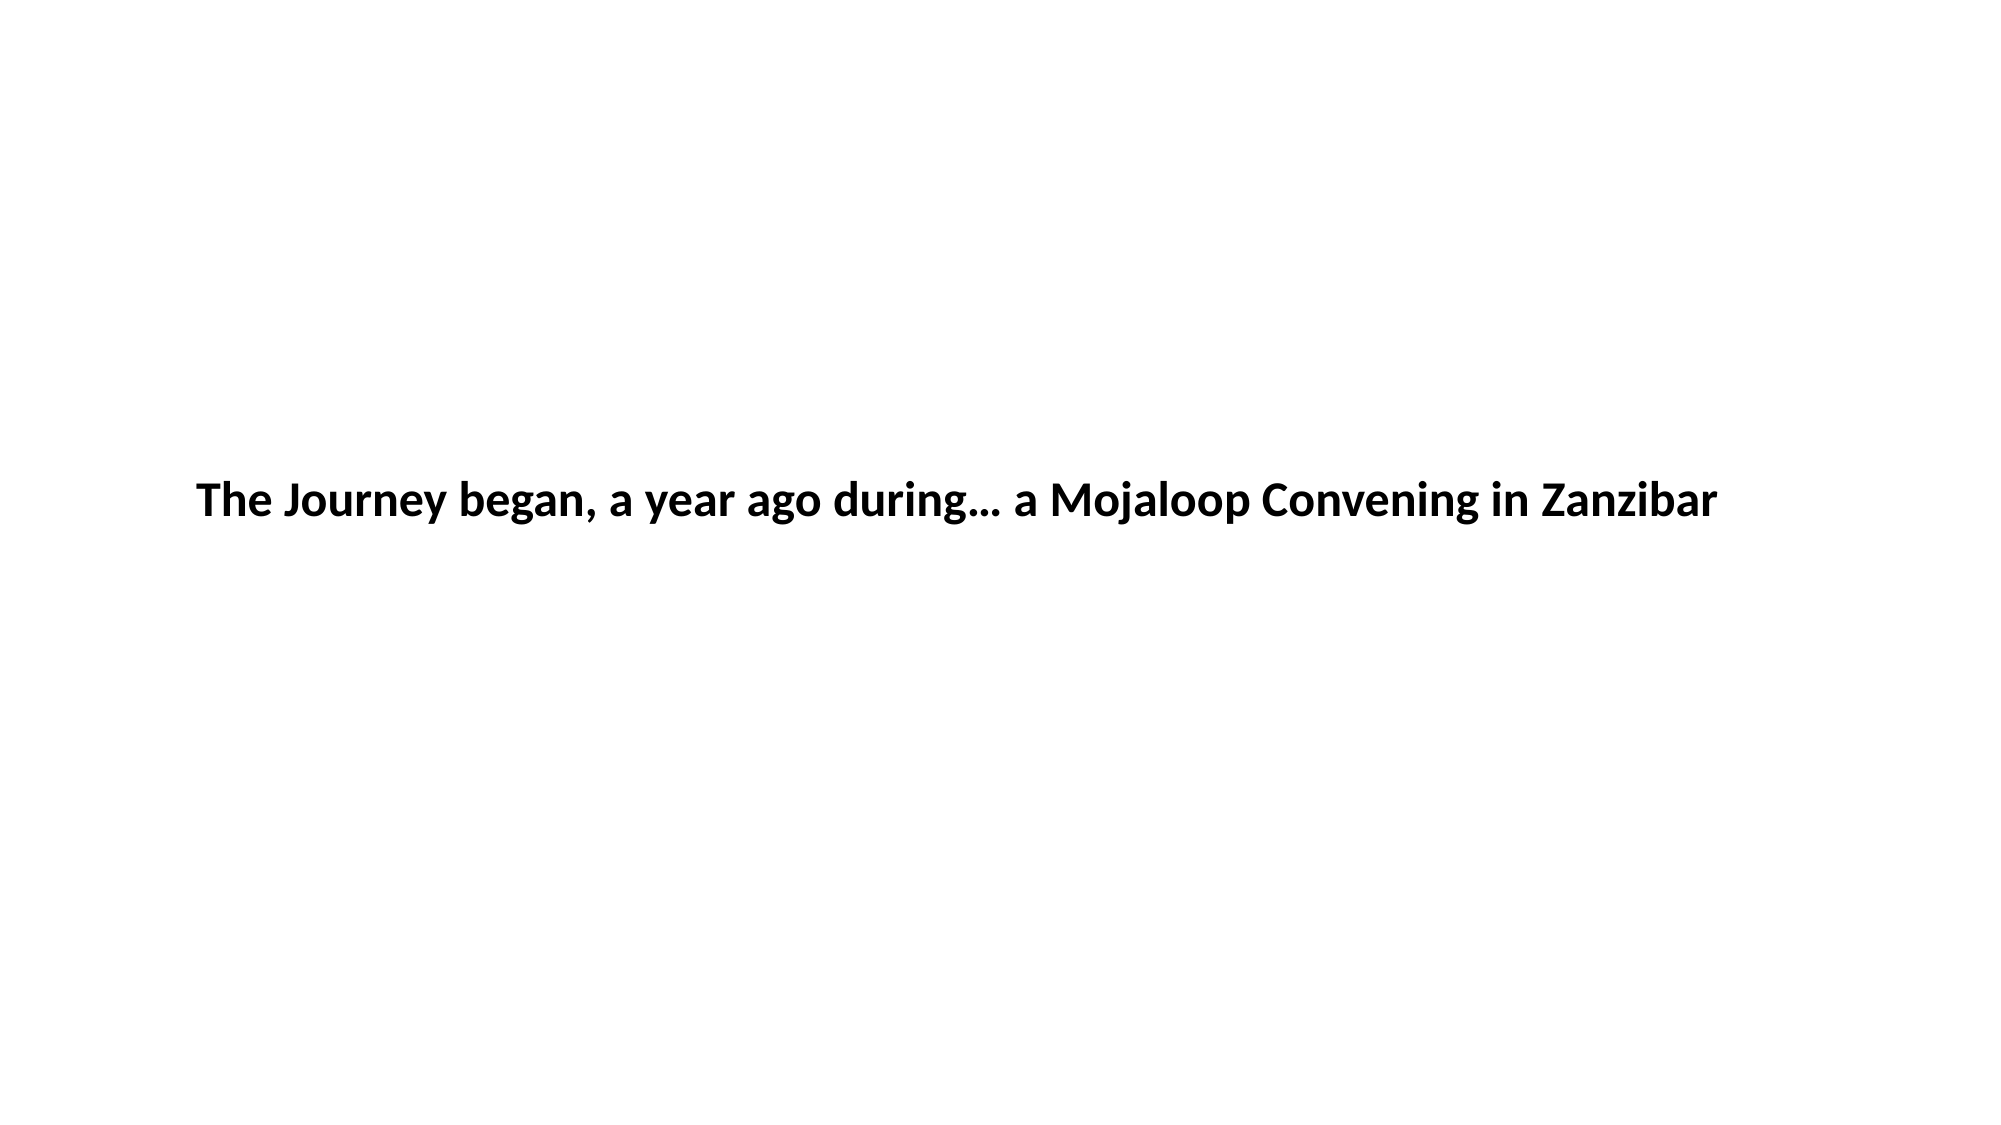

The Journey began, a year ago during… a Mojaloop Convening in Zanzibar